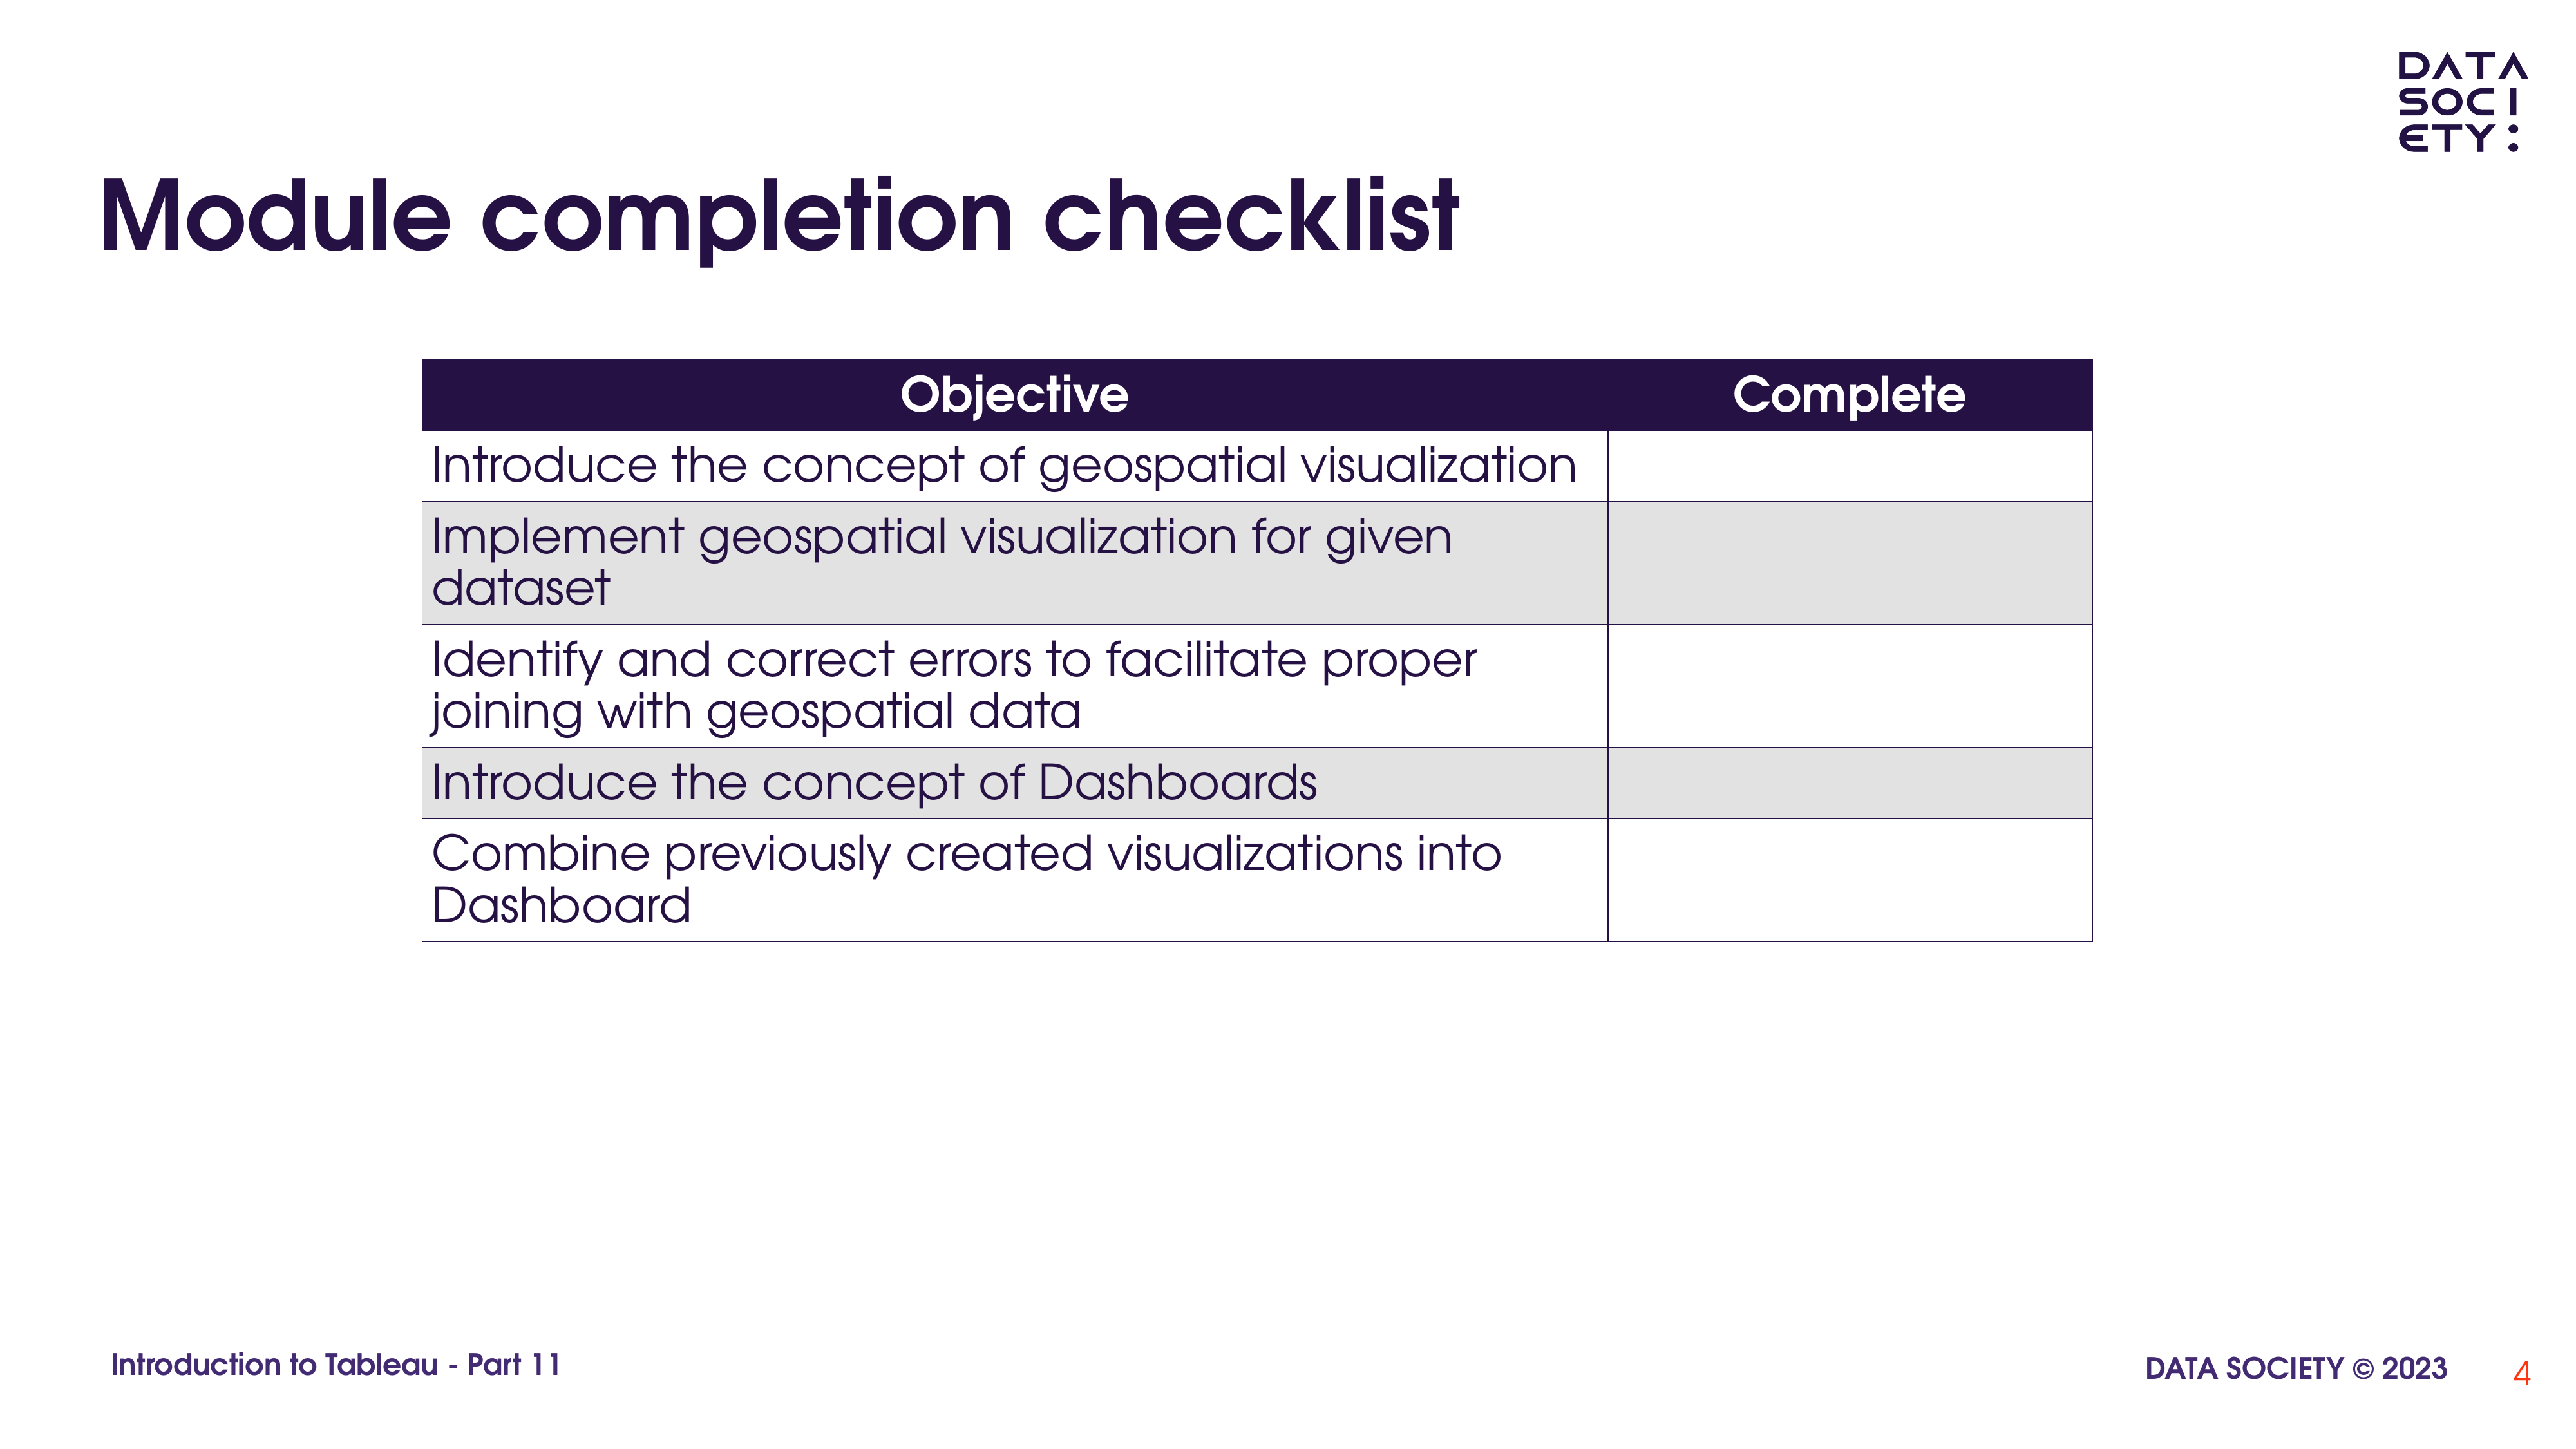

# Module completion checklist
| Objective | Complete |
| --- | --- |
| Introduce the concept of geospatial visualization |  |
| Implement geospatial visualization for given dataset |  |
| Identify and correct errors to facilitate proper joining with geospatial data |  |
| Introduce the concept of Dashboards |  |
| Combine previously created visualizations into Dashboard |  |
4